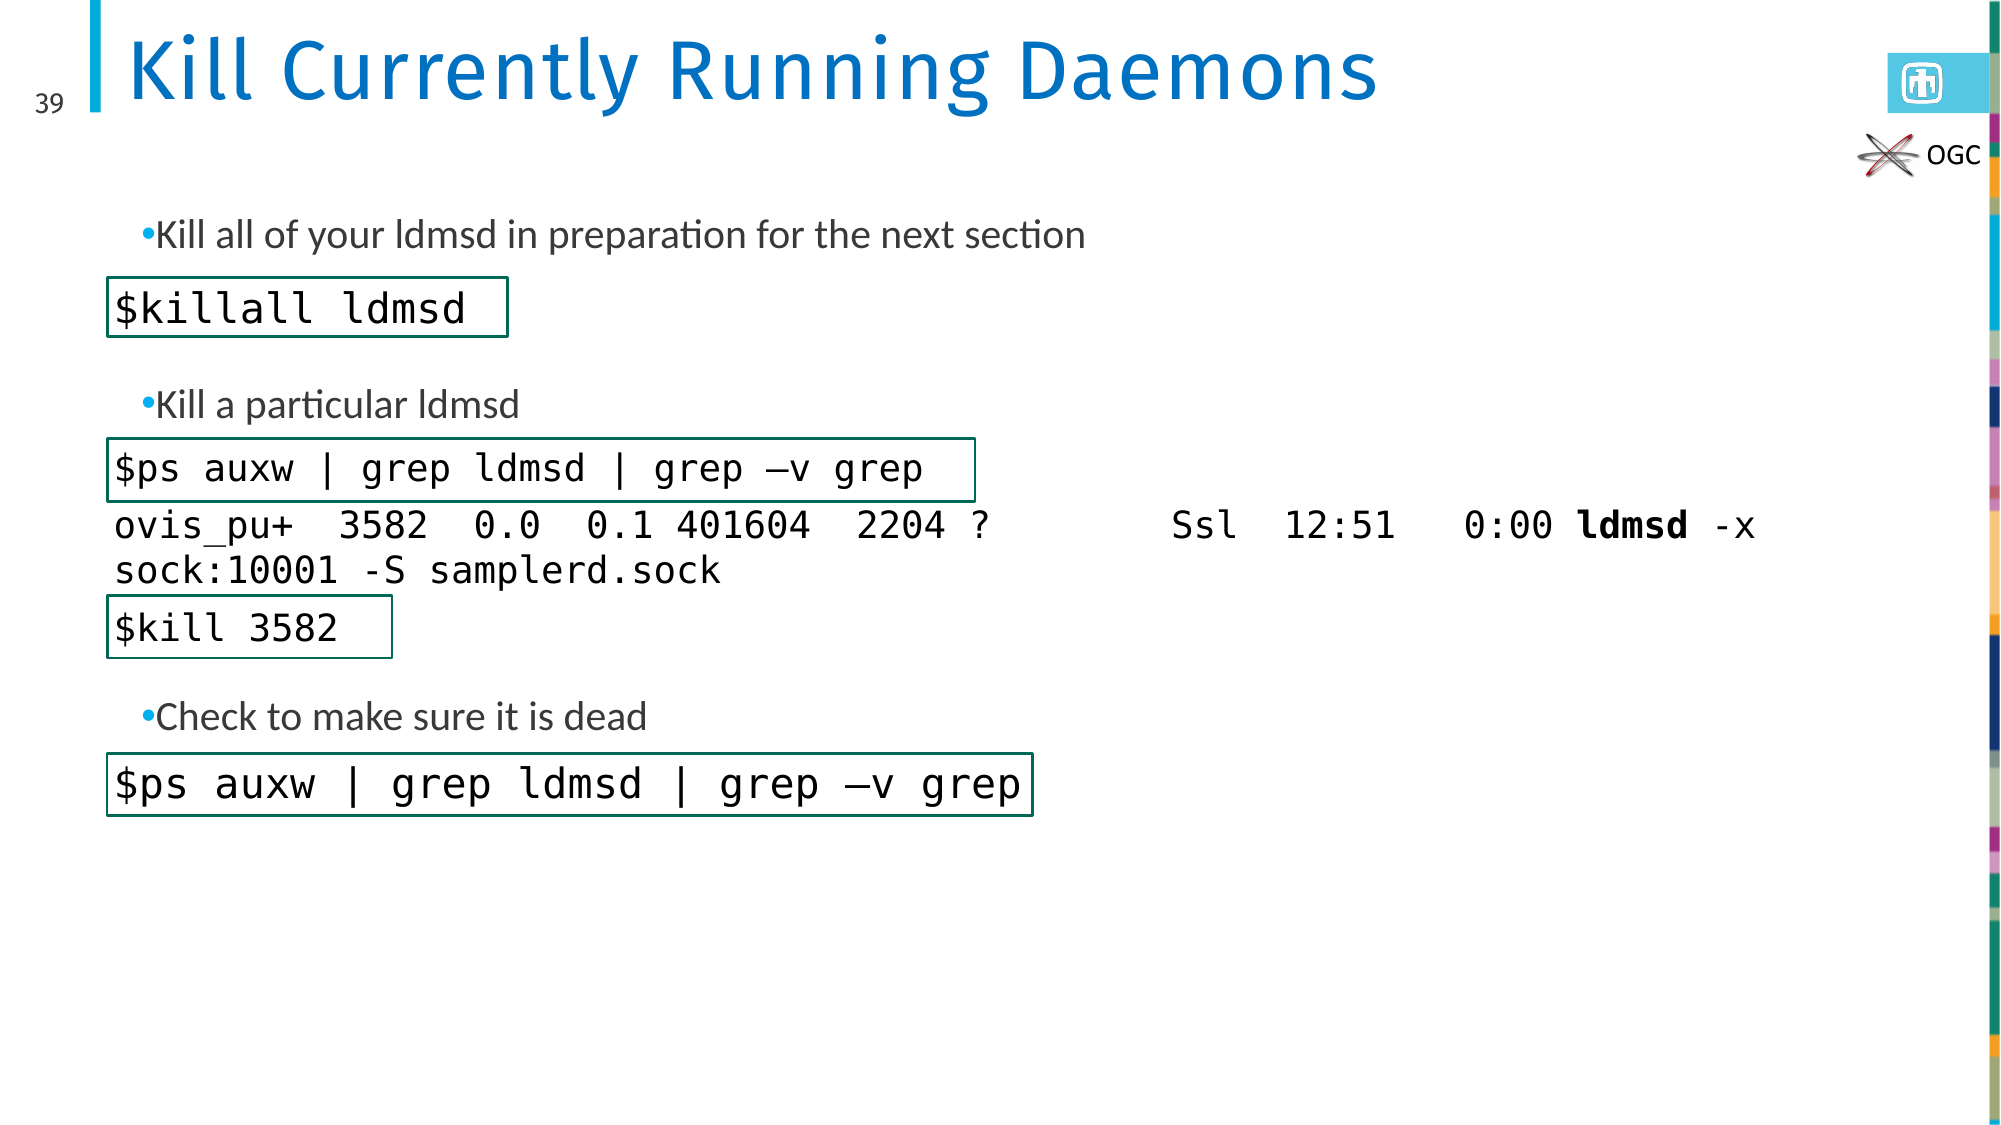

# Kill Currently Running Daemons
39
Kill all of your ldmsd in preparation for the next section
$killall ldmsd
Kill a particular ldmsd
$ps auxw | grep ldmsd | grep –v grep
ovis_pu+  3582  0.0  0.1 401604  2204 ?        Ssl  12:51   0:00 ldmsd -x sock:10001 -S samplerd.sock
$kill 3582
Check to make sure it is dead
$ps auxw | grep ldmsd | grep –v grep